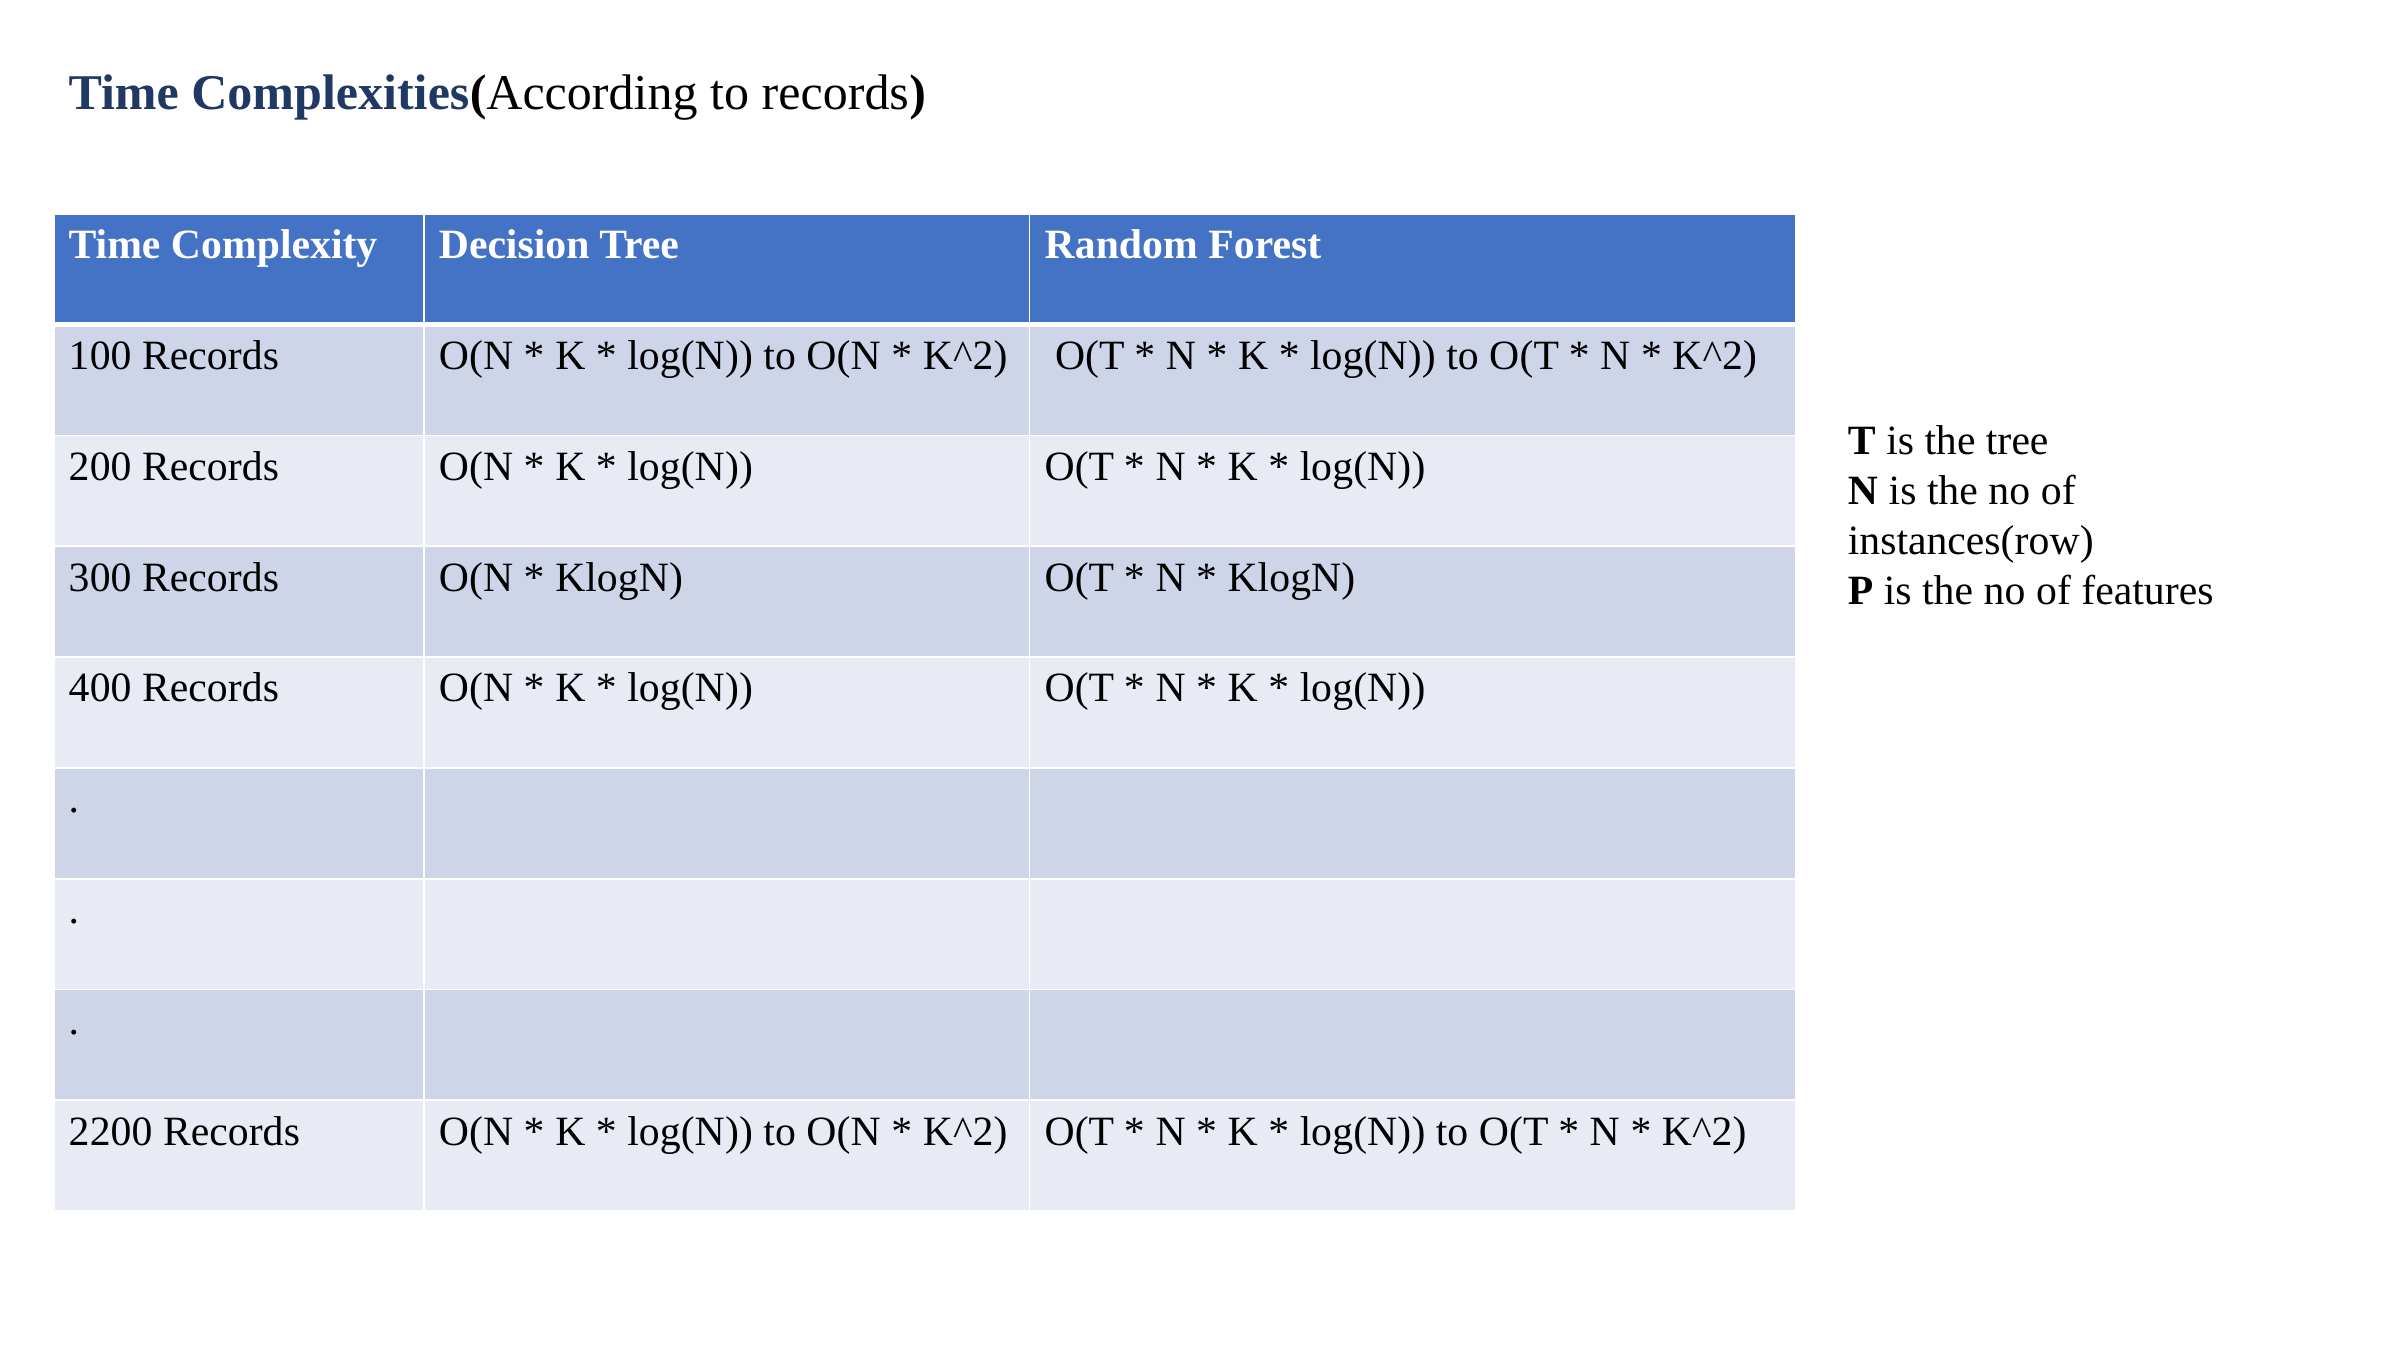

Time Complexities(According to records)

| Time Complexity | Decision Tree | Random Forest |
| --- | --- | --- |
| 100 Records | O(N \* K \* log(N)) to O(N \* K^2) | O(T \* N \* K \* log(N)) to O(T \* N \* K^2) |
| 200 Records | O(N \* K \* log(N)) | O(T \* N \* K \* log(N)) |
| 300 Records | O(N \* KlogN) | O(T \* N \* KlogN) |
| 400 Records | O(N \* K \* log(N)) | O(T \* N \* K \* log(N)) |
| . |  |  |
| . |  |  |
| . |  |  |
| 2200 Records | O(N \* K \* log(N)) to O(N \* K^2) | O(T \* N \* K \* log(N)) to O(T \* N \* K^2) |
T is the tree
N is the no of instances(row)
P is the no of features